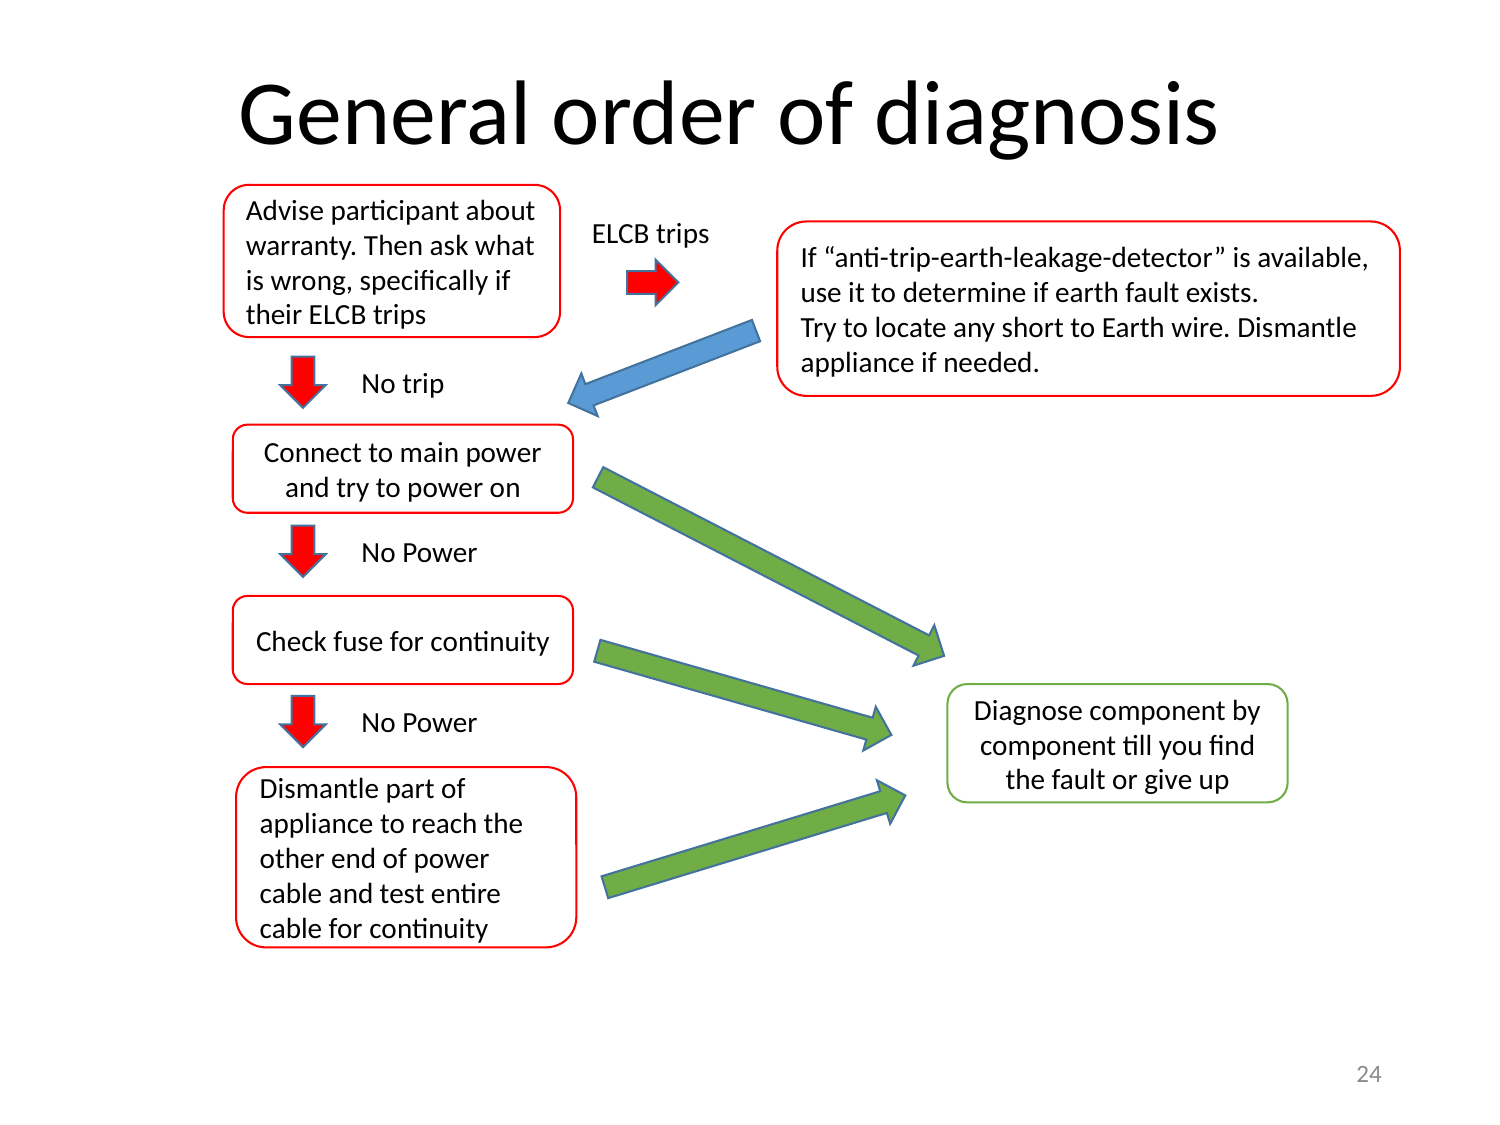

# General order of diagnosis
Advise participant about warranty. Then ask what is wrong, specifically if their ELCB trips
ELCB trips
If “anti-trip-earth-leakage-detector” is available, use it to determine if earth fault exists.
Try to locate any short to Earth wire. Dismantle appliance if needed.

No trip

Connect to main power and try to power on

No Power

Check fuse for continuity
Diagnose component by component till you find the fault or give up

No Power
Dismantle part of appliance to reach the other end of power cable and test entire cable for continuity
24